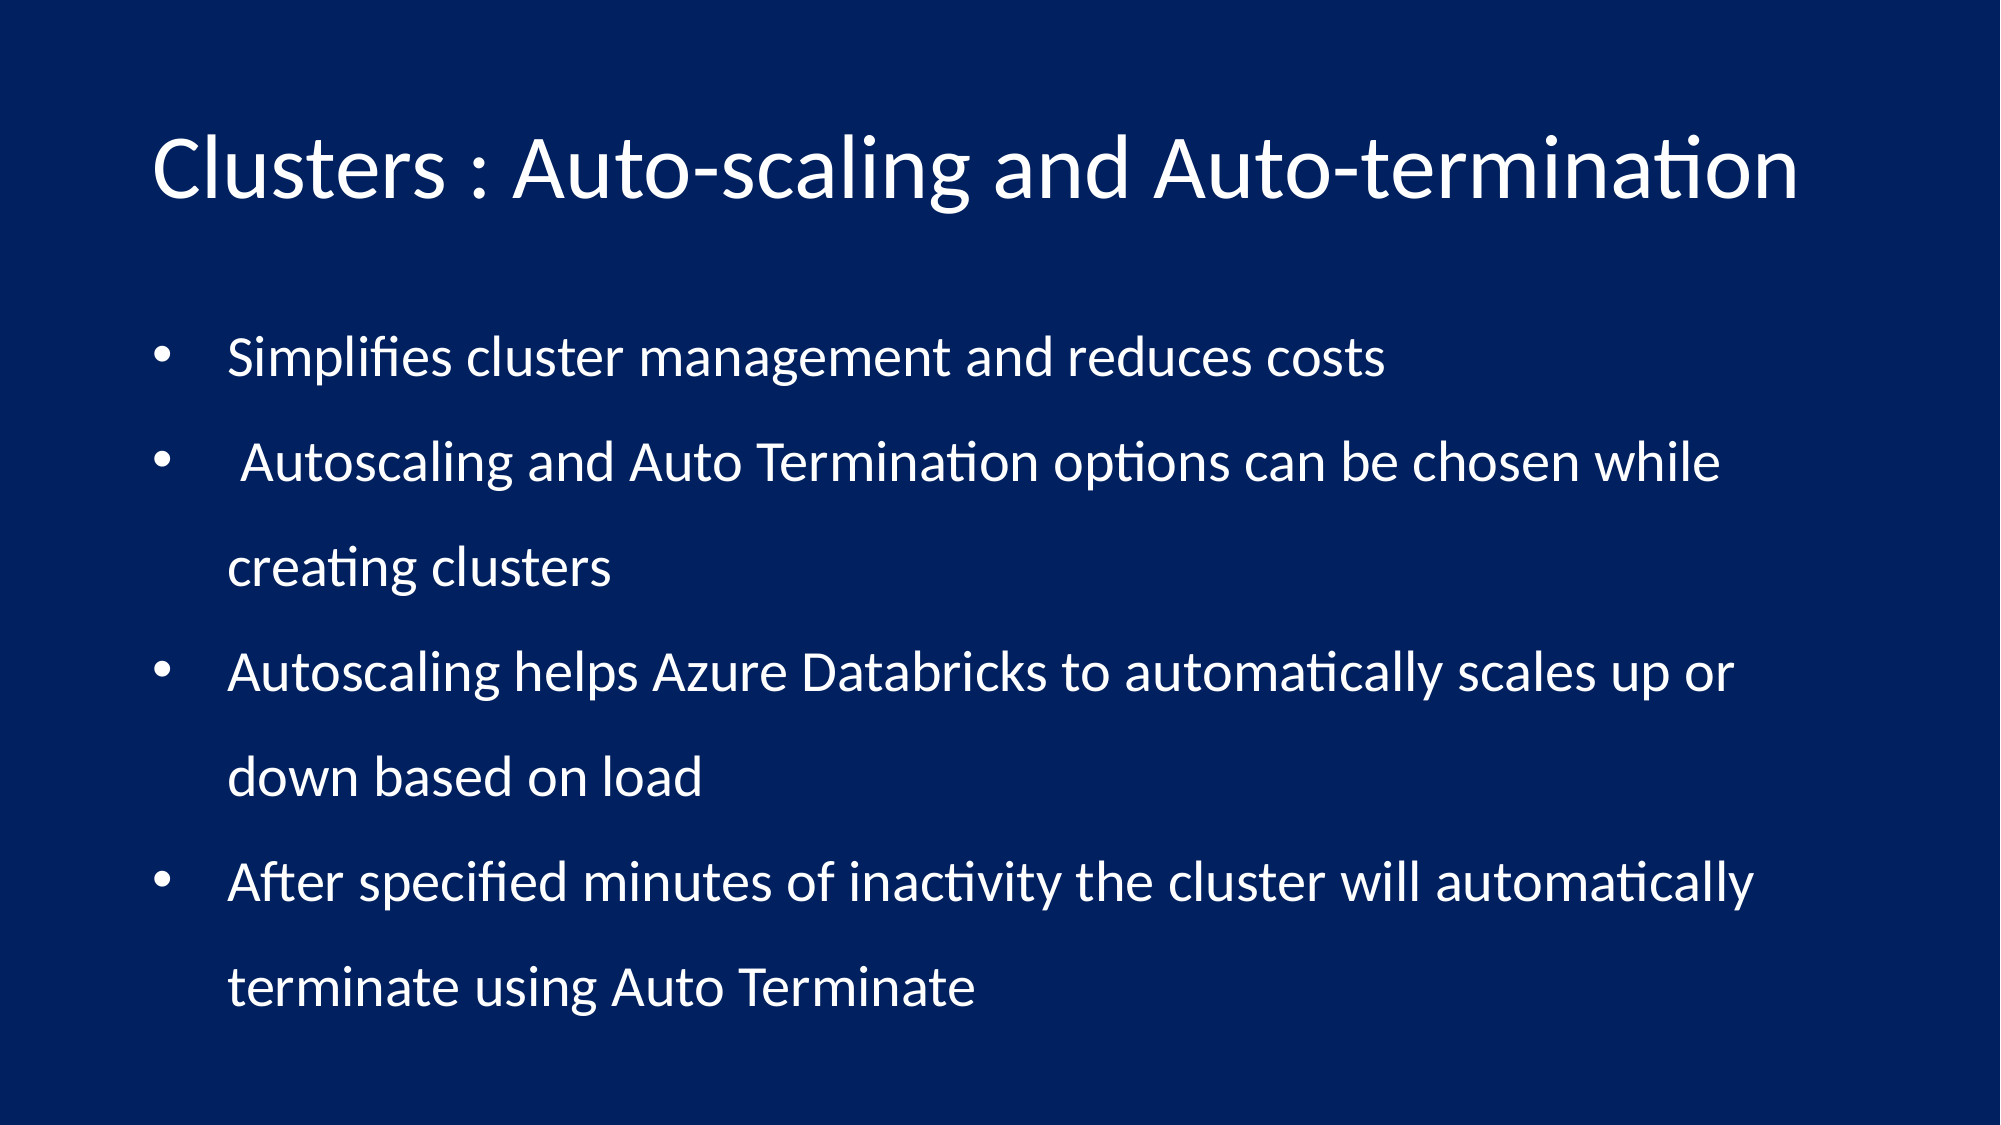

# Clusters : Auto-scaling and Auto-termination
Simplifies cluster management and reduces costs
 Autoscaling and Auto Termination options can be chosen while creating clusters
Autoscaling helps Azure Databricks to automatically scales up or down based on load
After specified minutes of inactivity the cluster will automatically terminate using Auto Terminate